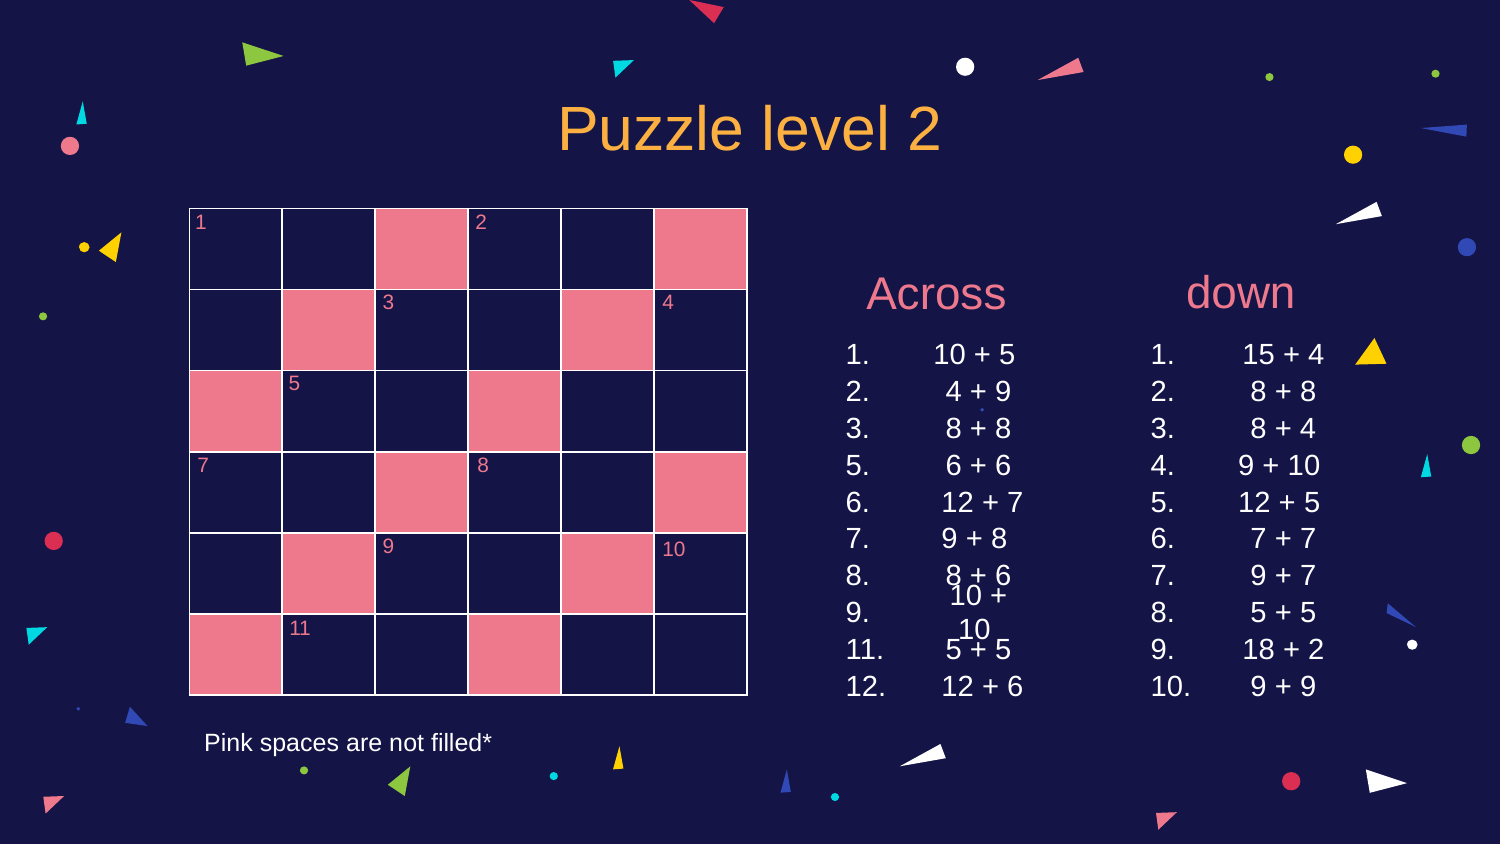

# Puzzle level 2
1
2
|  |  |  |  |  |  |
| --- | --- | --- | --- | --- | --- |
|  |  |  |  |  |  |
|  |  |  |  |  |  |
|  |  |  |  |  |  |
|  |  |  |  |  |  |
|  |  |  |  |  |  |
down
Across
3
4
1.
10 + 5
1.
15 + 4
5
2.
 4 + 9
2.
8 + 8
3.
 8 + 8
3.
 8 + 4
7
8
5.
 6 + 6
4.
9 + 10
6.
 12 + 7
5.
12 + 5
7.
9 + 8
6.
7 + 7
9
10
8.
 8 + 6
7.
9 + 7
9.
10 + 10
8.
5 + 5
11
11.
 5 + 5
9.
18 + 2
12.
 12 + 6
10.
9 + 9
Pink spaces are not filled*